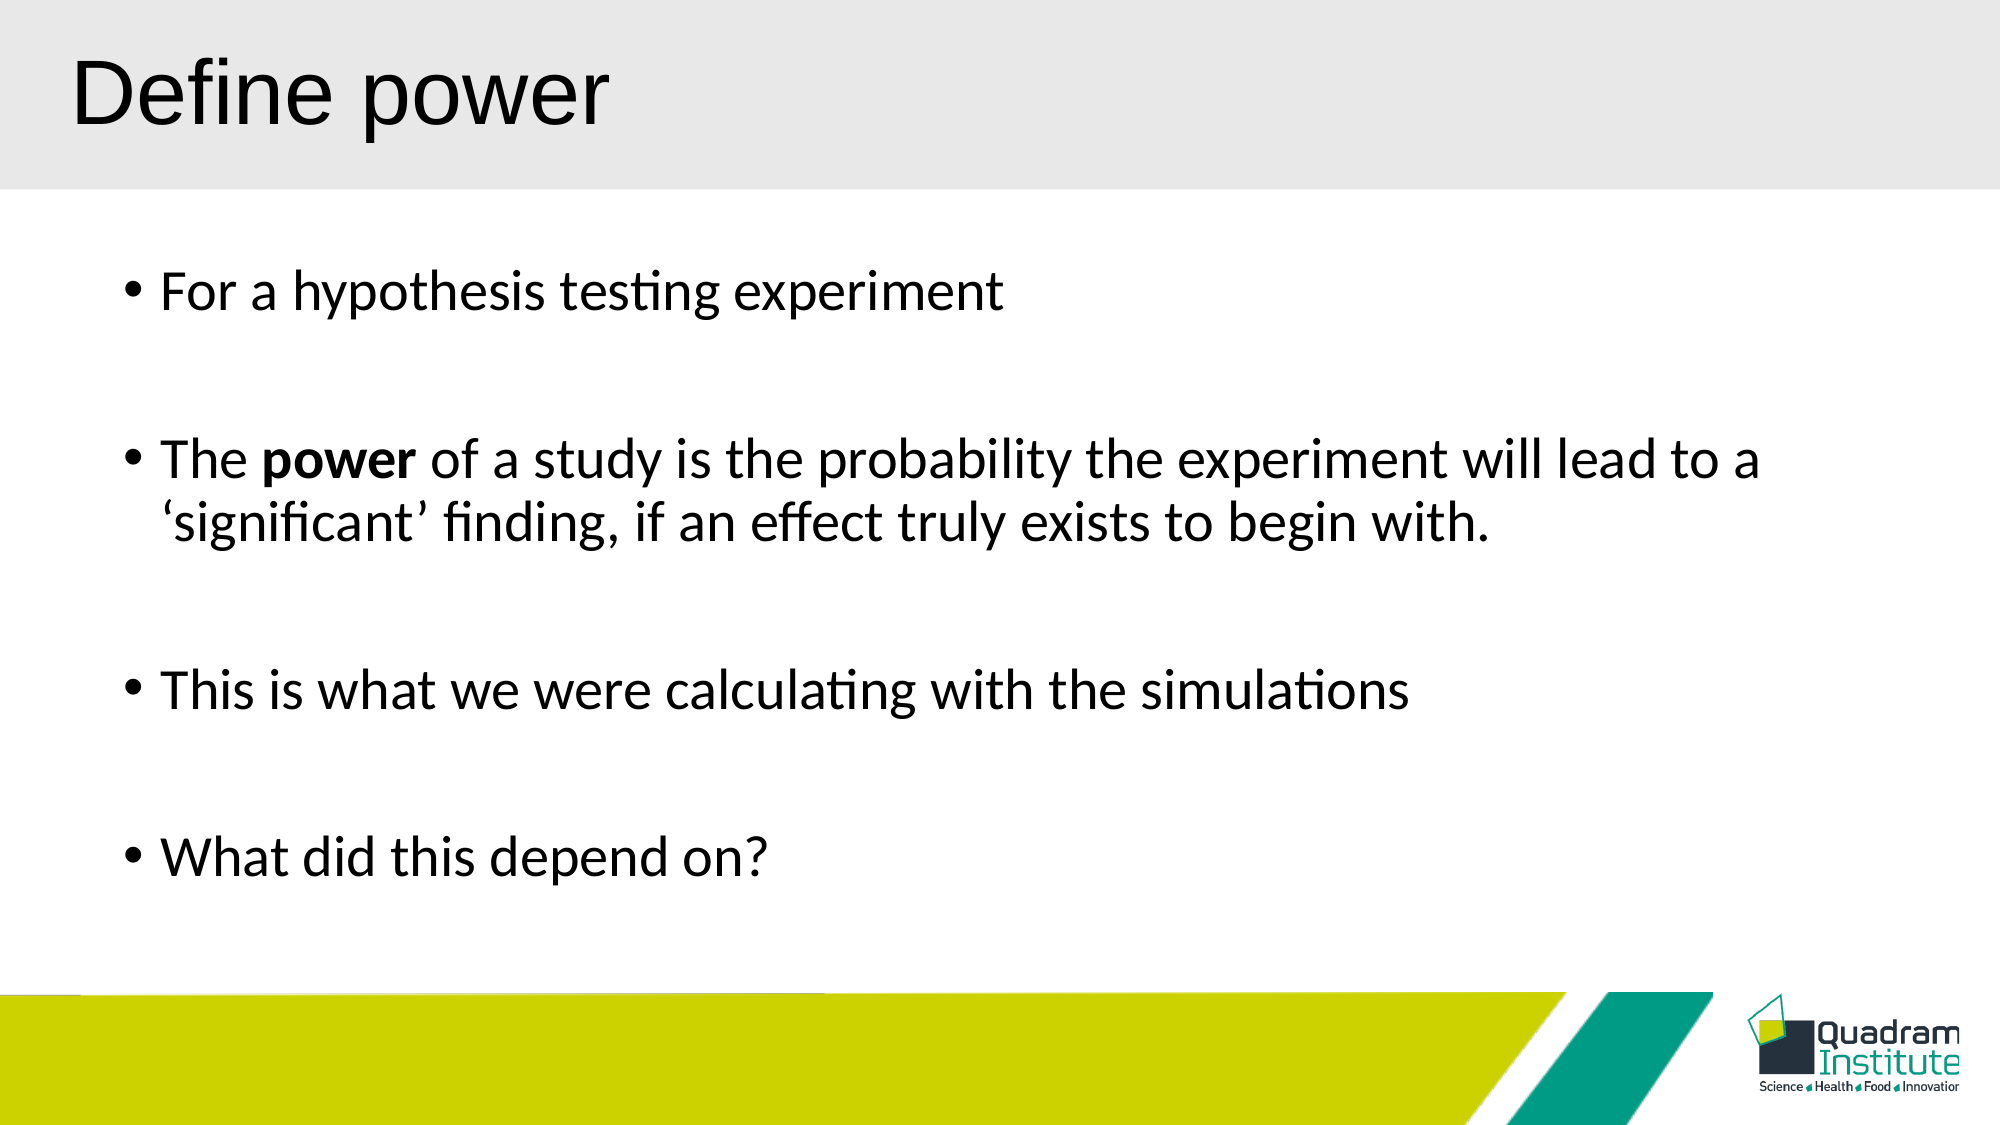

# Define power
For a hypothesis testing experiment

The power of a study is the probability the experiment will lead to a ‘significant’ finding, if an effect truly exists to begin with.

This is what we were calculating with the simulations

What did this depend on?